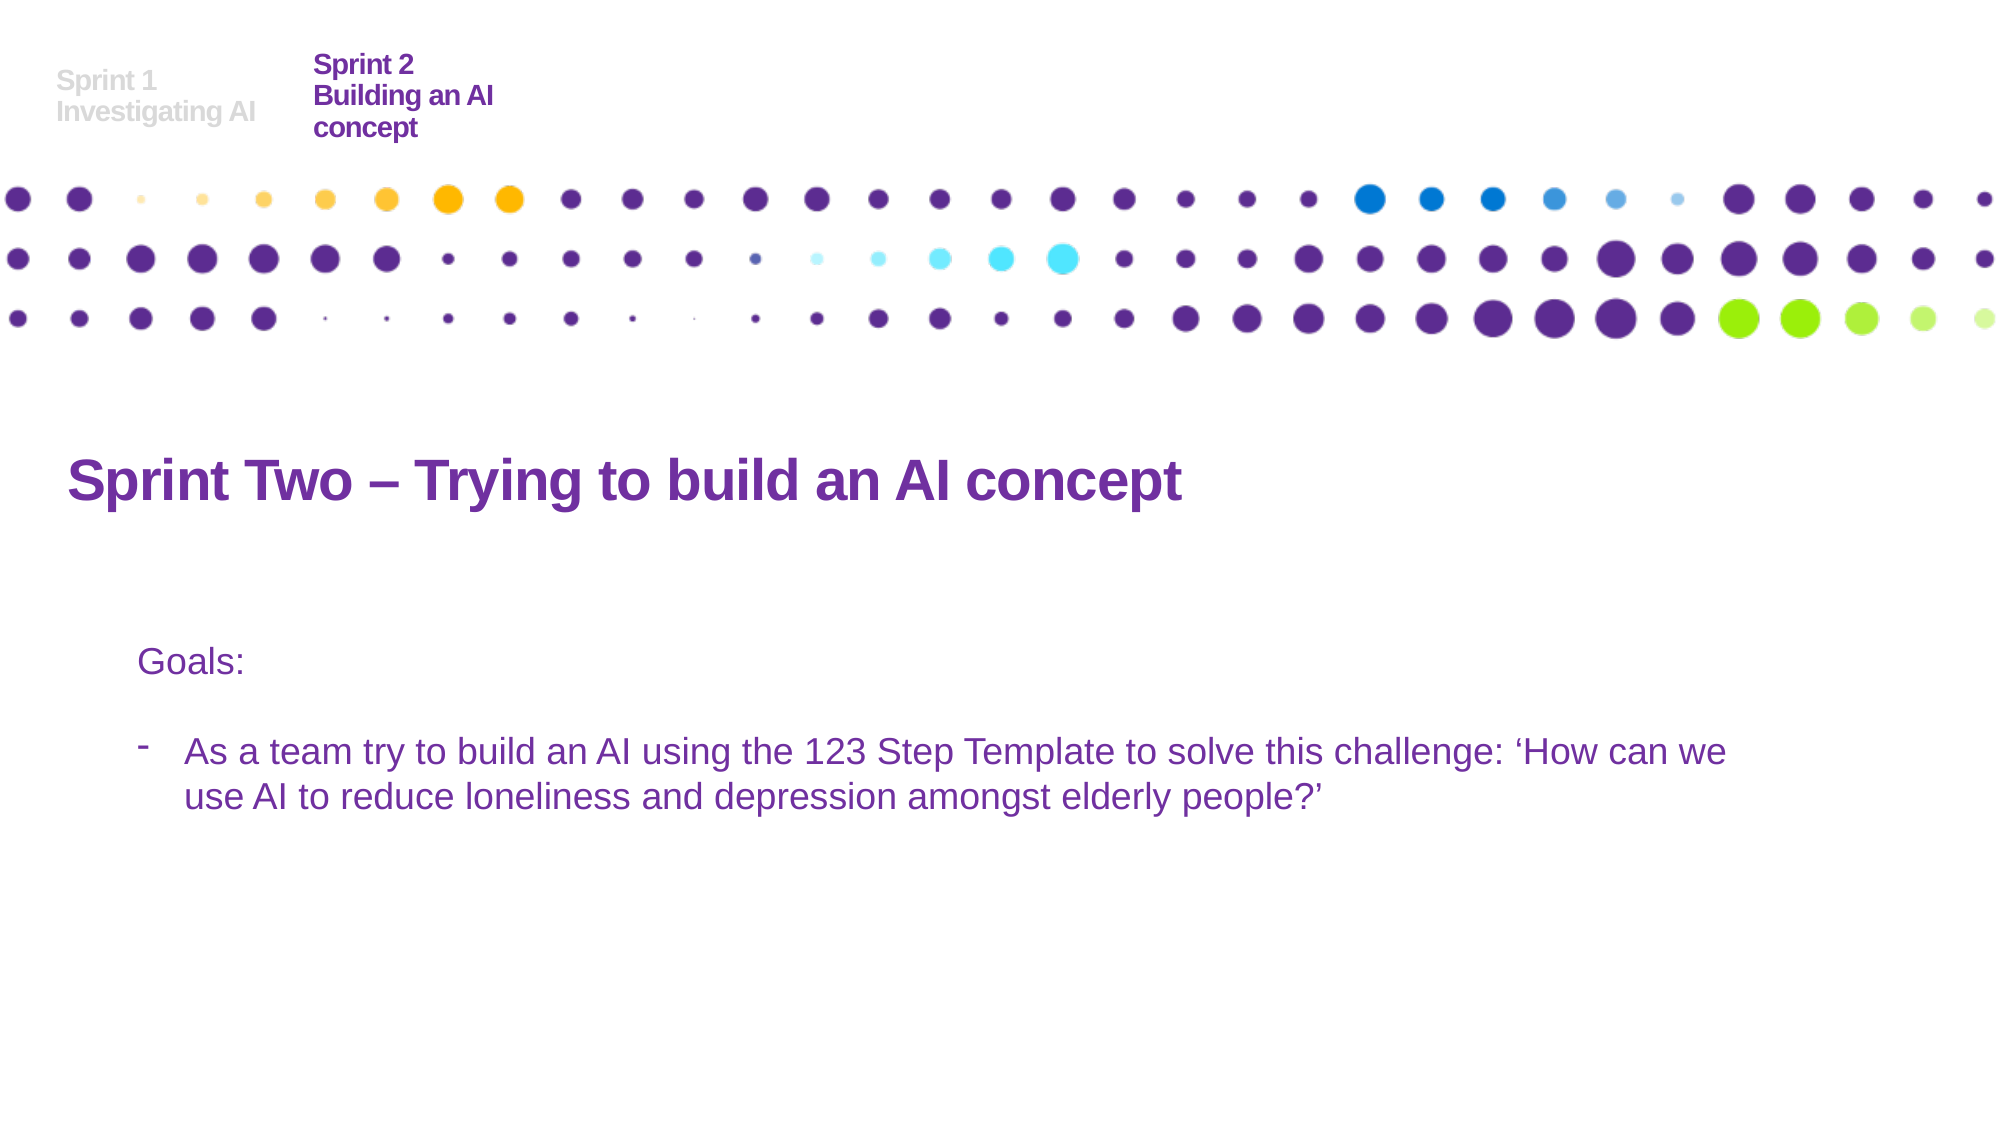

Sprint 1
Investigating AI
Sprint 2
Building an AI concept
Sprint Two – Trying to build an AI concept
Goals:

As a team try to build an AI using the 123 Step Template to solve this challenge: ‘How can we use AI to reduce loneliness and depression amongst elderly people?’